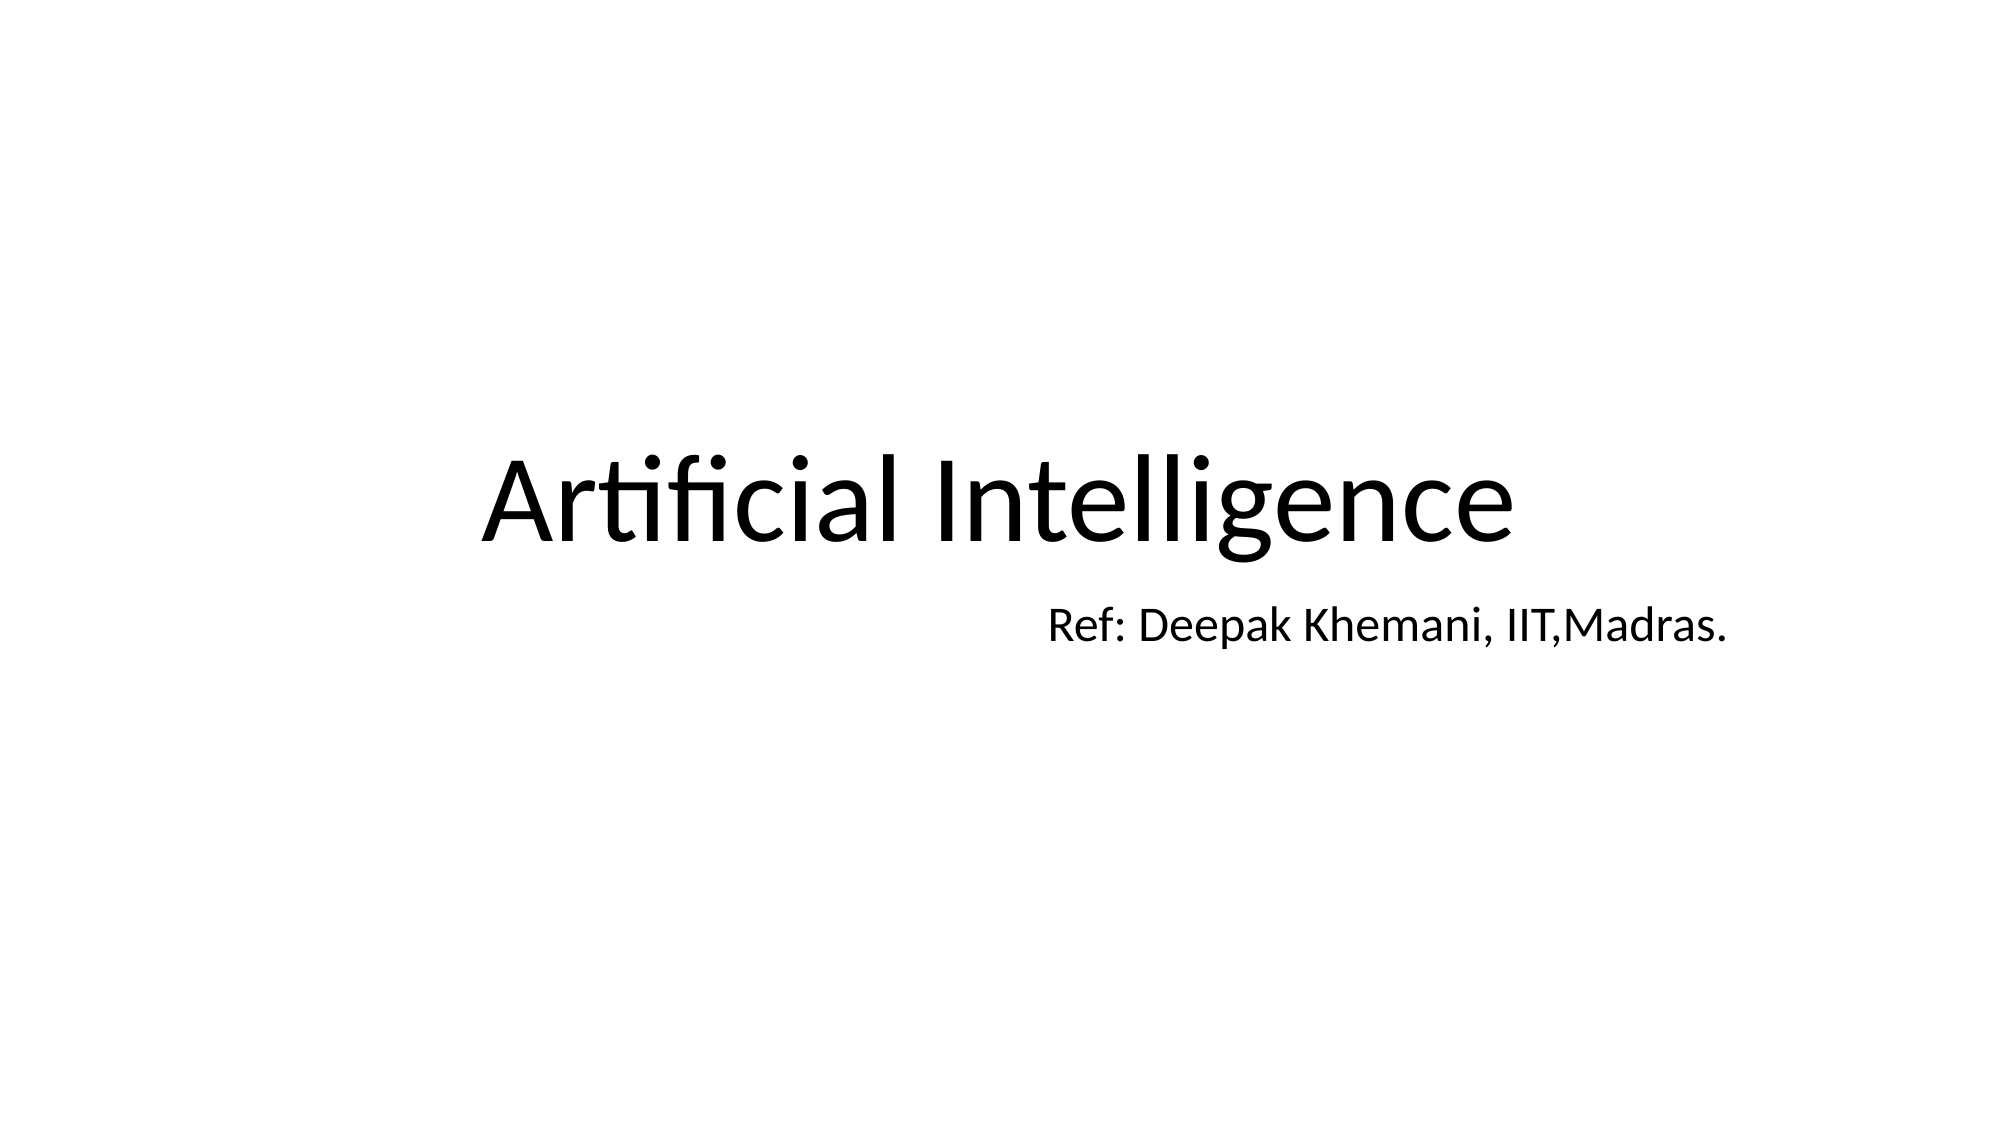

# Artificial Intelligence
                                                                     Ref: Deepak Khemani, IIT,Madras.